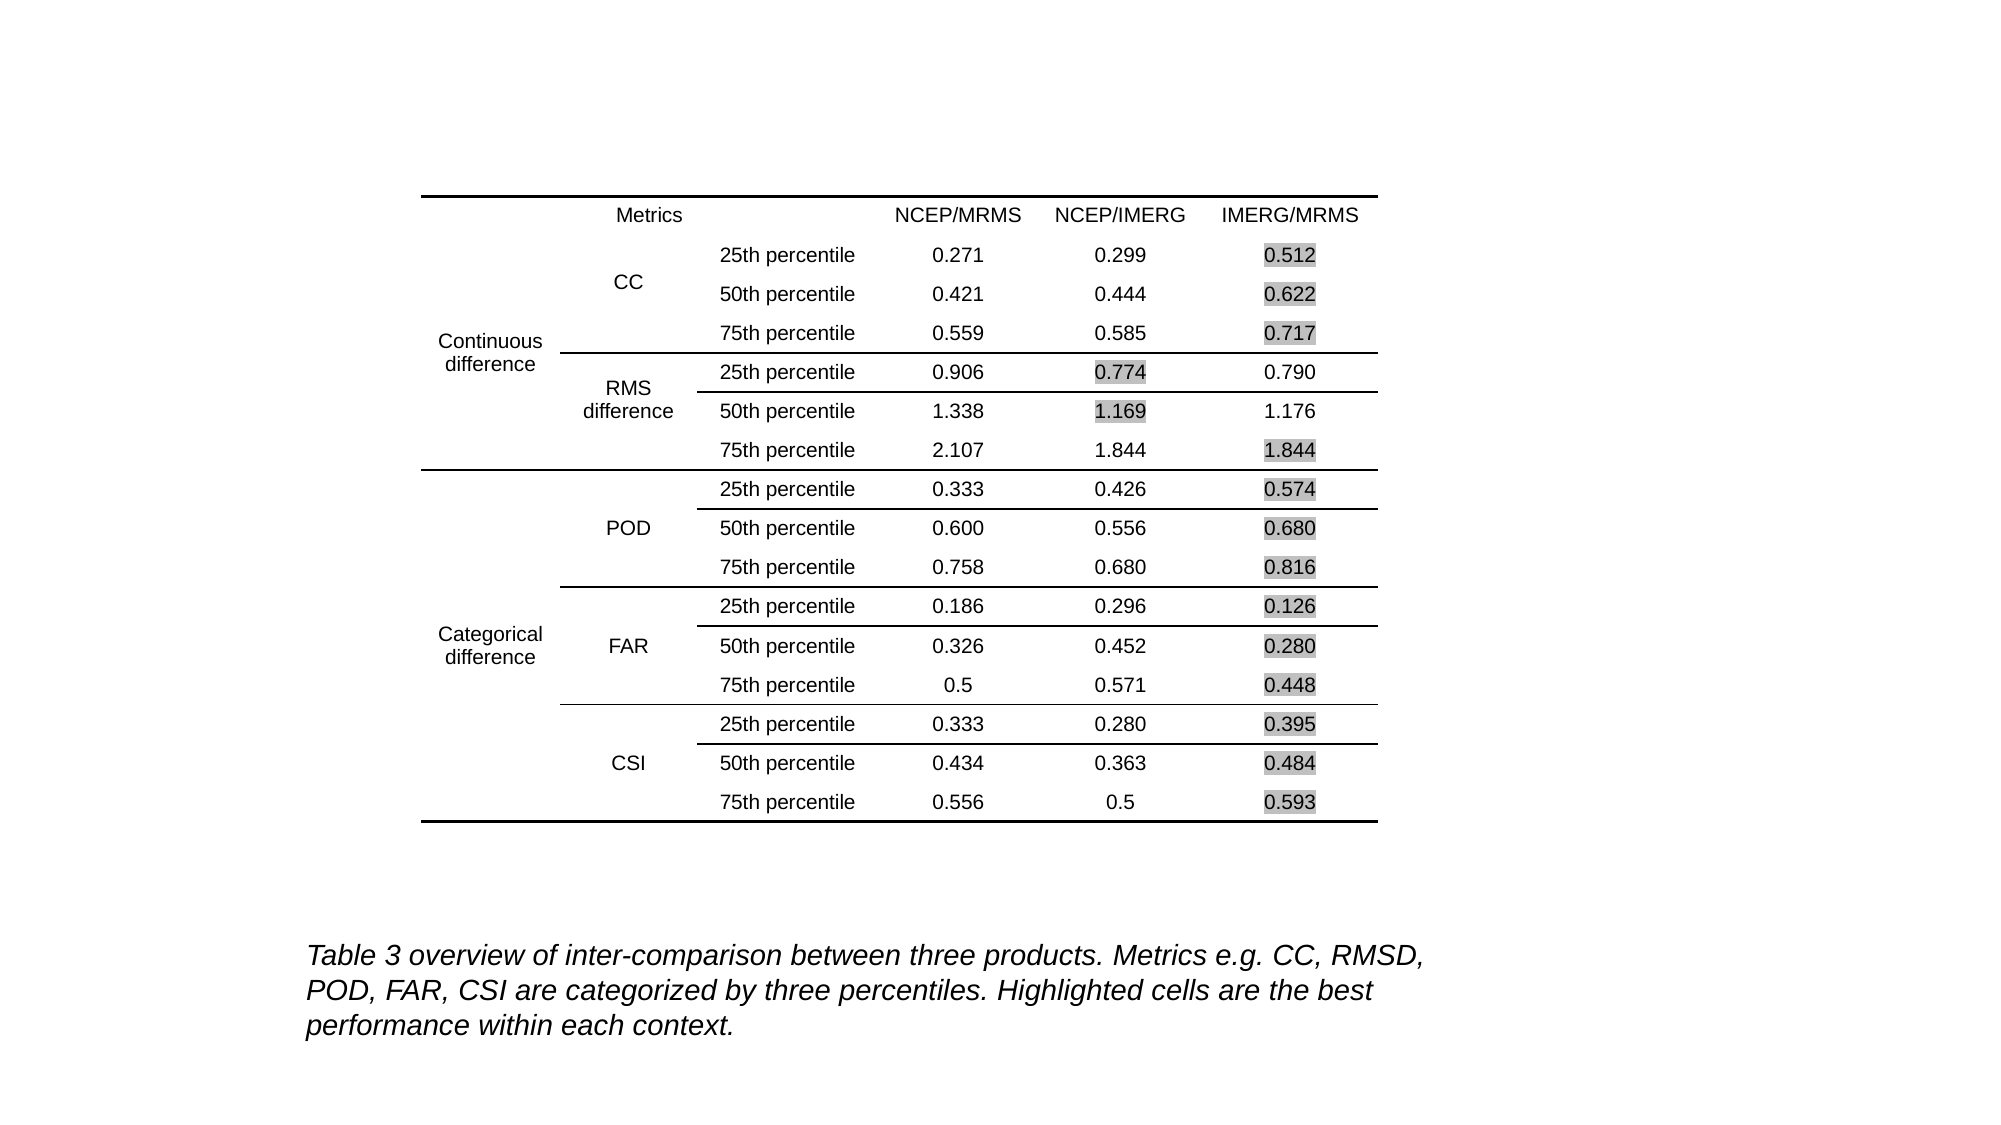

| Metrics |  |  | NCEP/MRMS | NCEP/IMERG | IMERG/MRMS |
| --- | --- | --- | --- | --- | --- |
| Continuous difference | CC | 25th percentile | 0.271 | 0.299 | 0.512 |
|  |  | 50th percentile | 0.421 | 0.444 | 0.622 |
|  |  | 75th percentile | 0.559 | 0.585 | 0.717 |
|  | RMS difference | 25th percentile | 0.906 | 0.774 | 0.790 |
|  |  | 50th percentile | 1.338 | 1.169 | 1.176 |
|  |  | 75th percentile | 2.107 | 1.844 | 1.844 |
| Categorical difference | POD | 25th percentile | 0.333 | 0.426 | 0.574 |
|  |  | 50th percentile | 0.600 | 0.556 | 0.680 |
|  |  | 75th percentile | 0.758 | 0.680 | 0.816 |
|  | FAR | 25th percentile | 0.186 | 0.296 | 0.126 |
|  |  | 50th percentile | 0.326 | 0.452 | 0.280 |
|  |  | 75th percentile | 0.5 | 0.571 | 0.448 |
|  | CSI | 25th percentile | 0.333 | 0.280 | 0.395 |
|  |  | 50th percentile | 0.434 | 0.363 | 0.484 |
|  |  | 75th percentile | 0.556 | 0.5 | 0.593 |
Table 3 overview of inter-comparison between three products. Metrics e.g. CC, RMSD, POD, FAR, CSI are categorized by three percentiles. Highlighted cells are the best performance within each context.